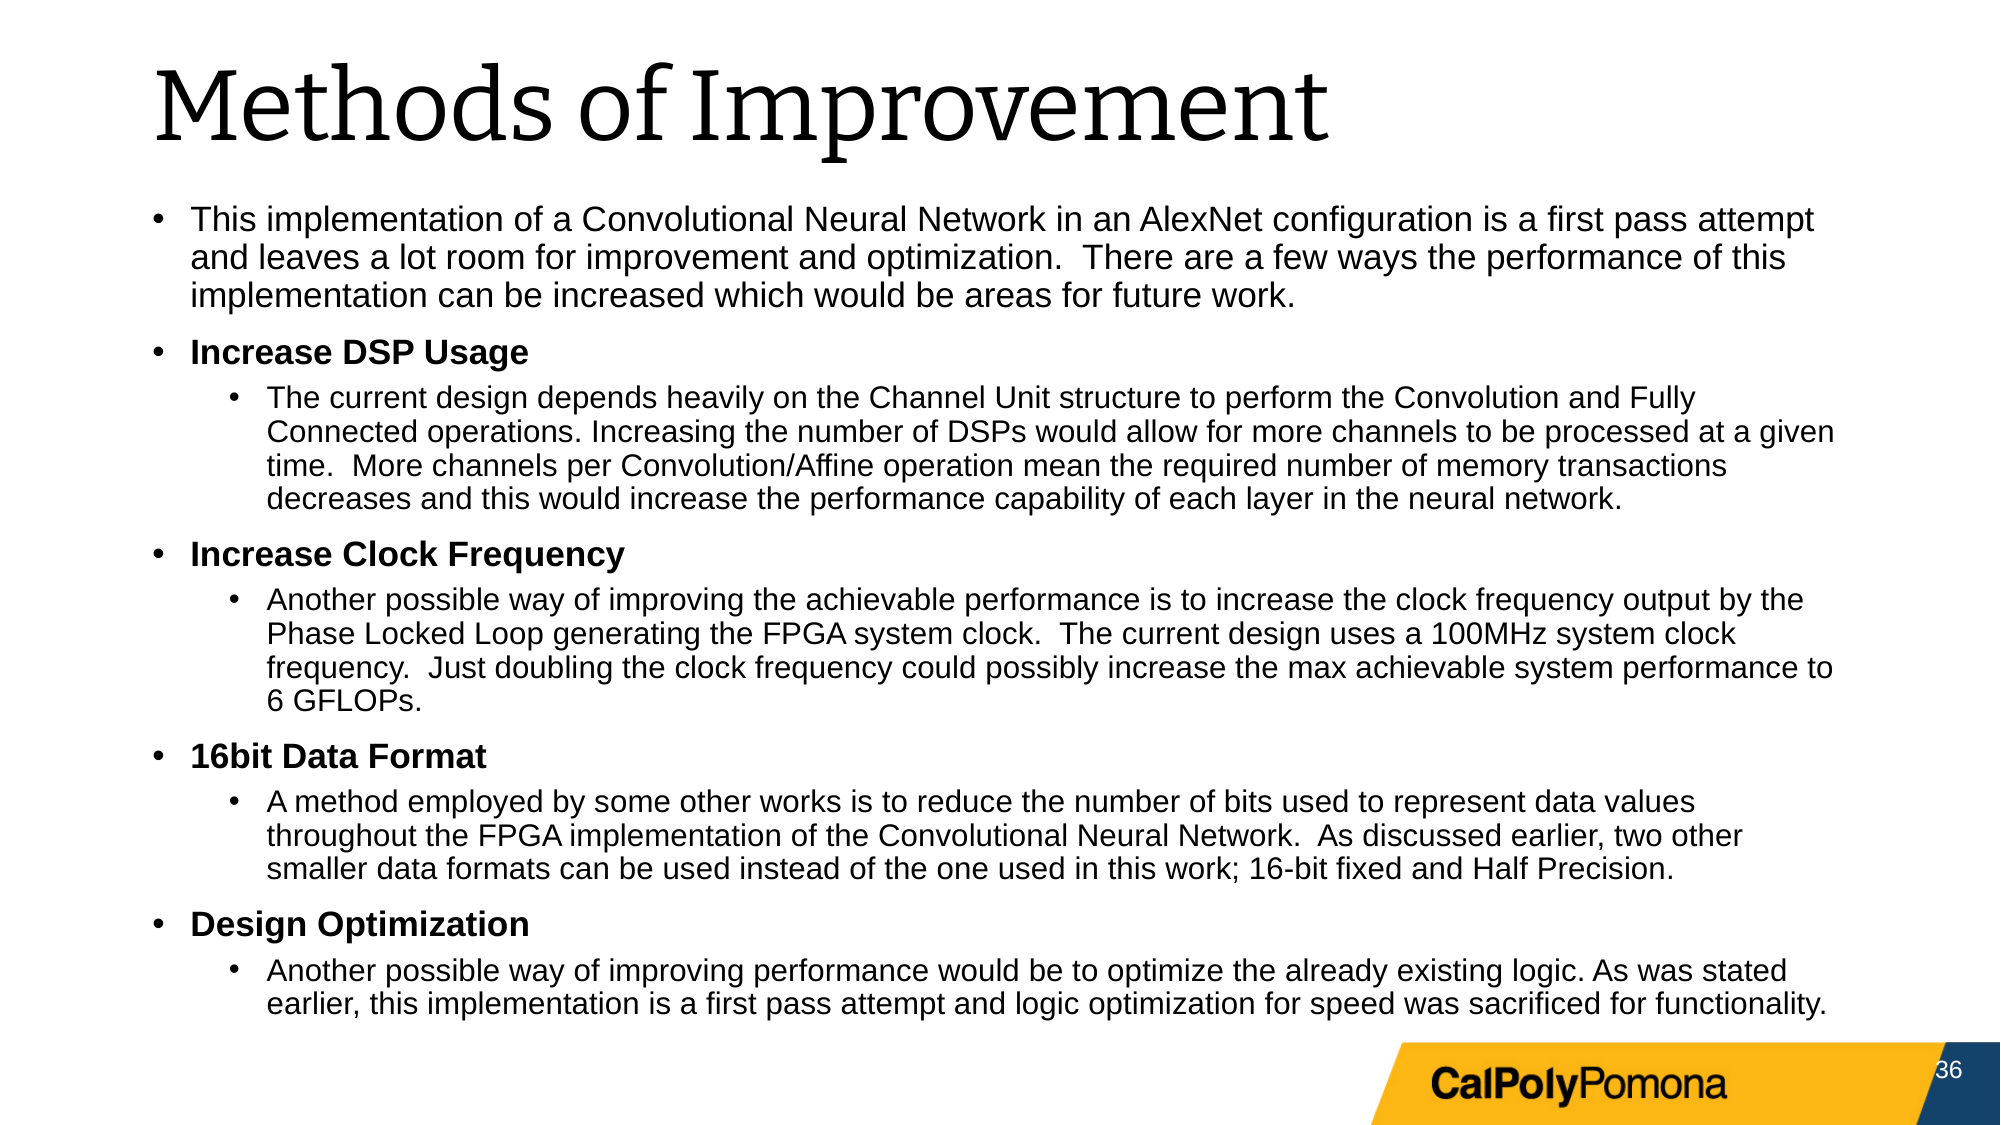

# Methods of Improvement
This implementation of a Convolutional Neural Network in an AlexNet configuration is a first pass attempt and leaves a lot room for improvement and optimization.  There are a few ways the performance of this implementation can be increased which would be areas for future work.
Increase DSP Usage
The current design depends heavily on the Channel Unit structure to perform the Convolution and Fully Connected operations. Increasing the number of DSPs would allow for more channels to be processed at a given time.  More channels per Convolution/Affine operation mean the required number of memory transactions decreases and this would increase the performance capability of each layer in the neural network.
Increase Clock Frequency
Another possible way of improving the achievable performance is to increase the clock frequency output by the Phase Locked Loop generating the FPGA system clock.  The current design uses a 100MHz system clock frequency.  Just doubling the clock frequency could possibly increase the max achievable system performance to 6 GFLOPs.
16bit Data Format
A method employed by some other works is to reduce the number of bits used to represent data values throughout the FPGA implementation of the Convolutional Neural Network.  As discussed earlier, two other smaller data formats can be used instead of the one used in this work; 16-bit fixed and Half Precision.
Design Optimization
Another possible way of improving performance would be to optimize the already existing logic. As was stated earlier, this implementation is a first pass attempt and logic optimization for speed was sacrificed for functionality.
36